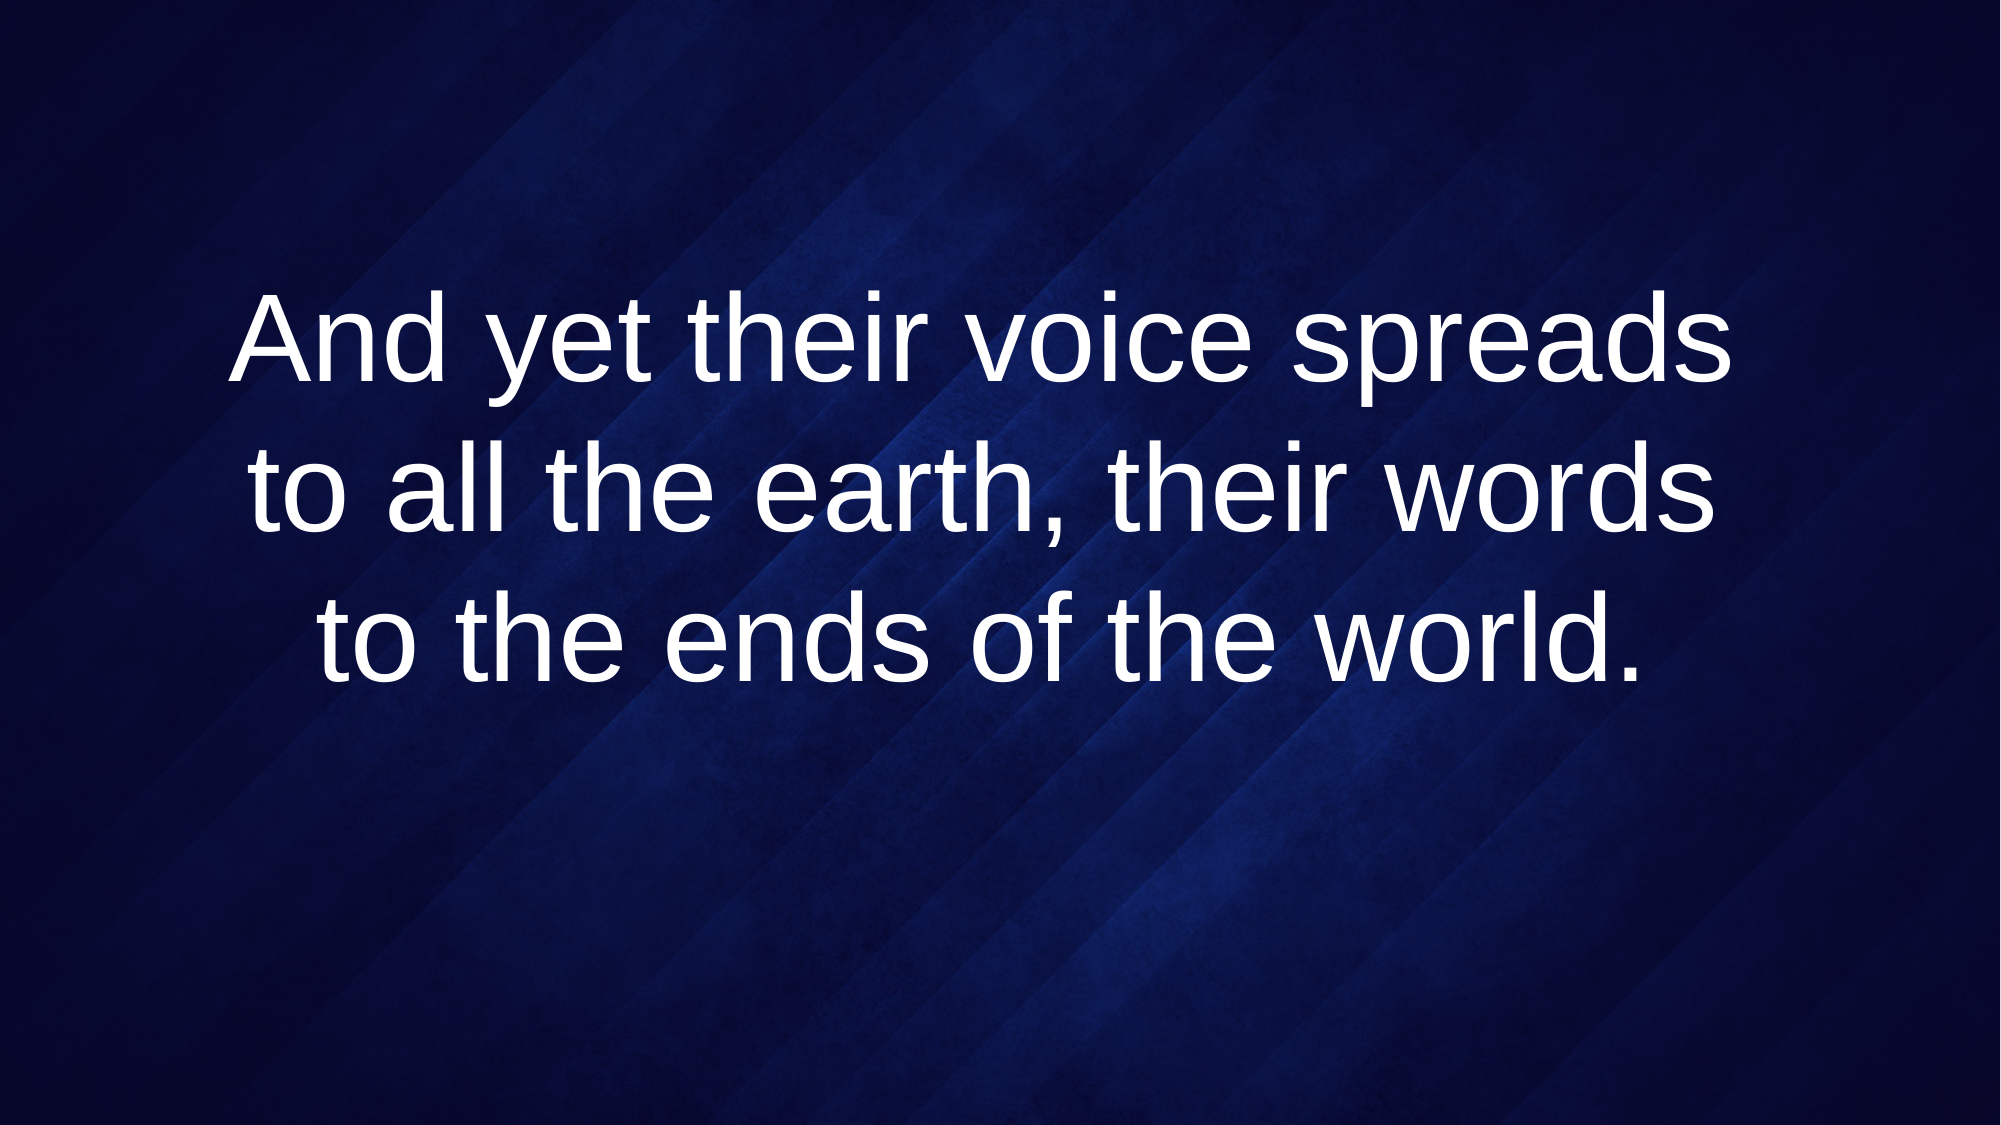

# And yet their voice spreads to all the earth, their words to the ends of the world.